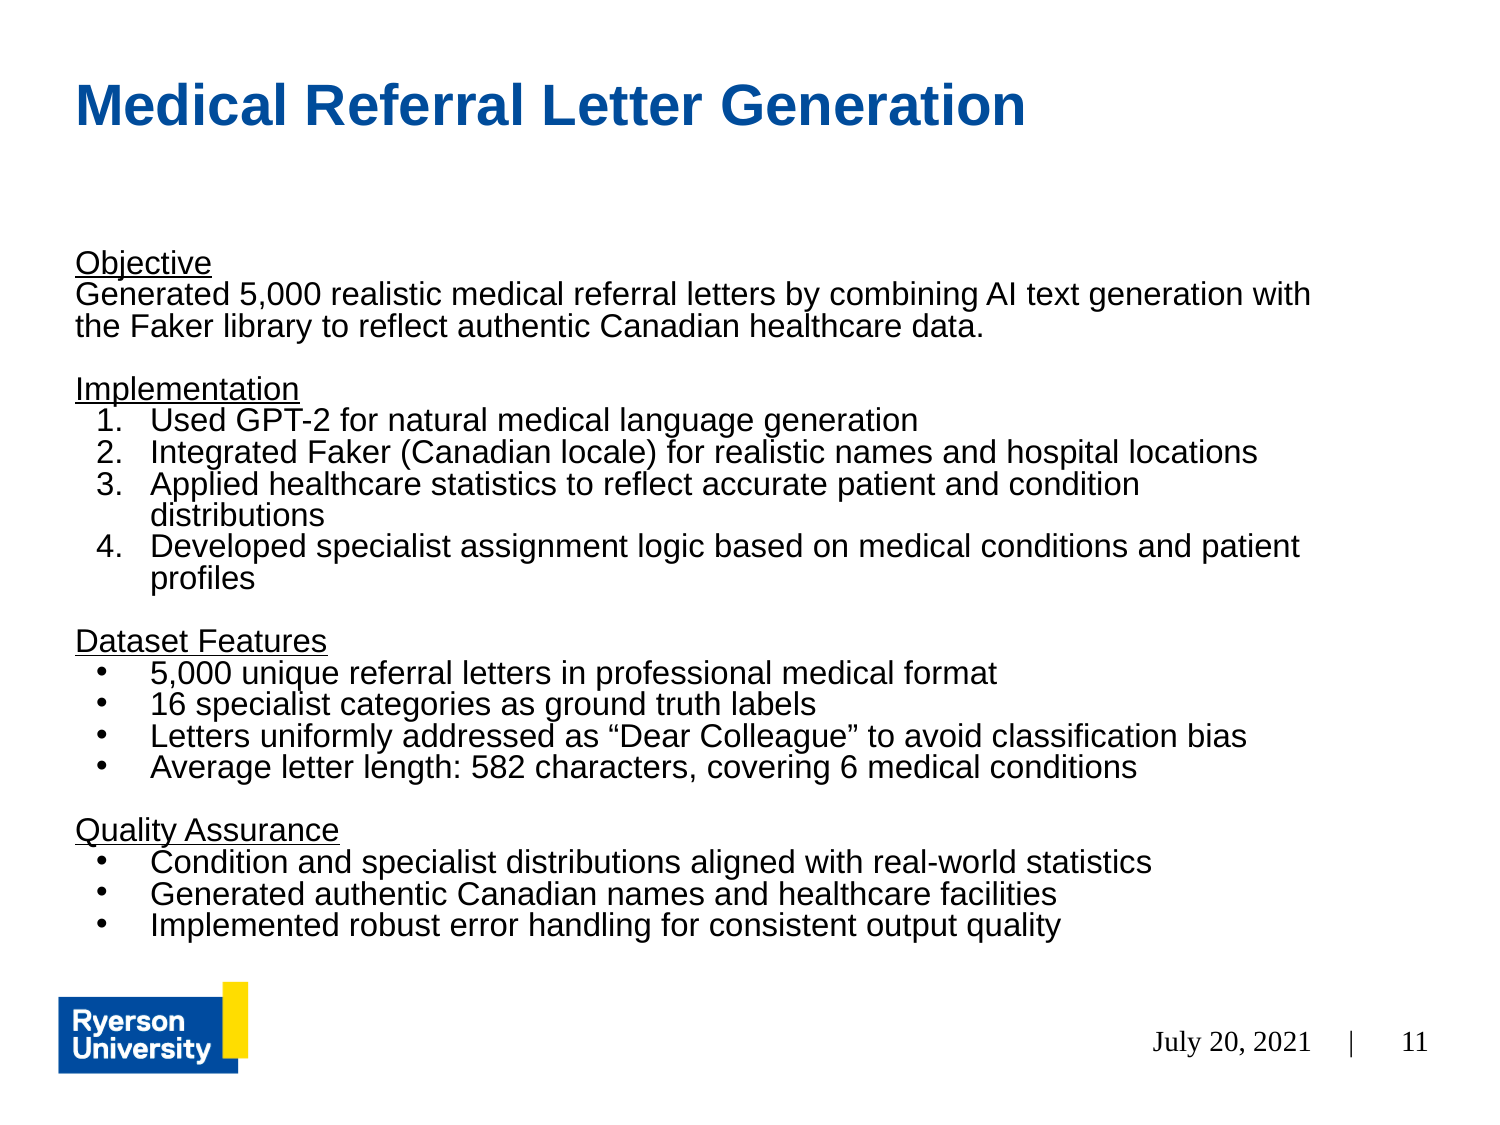

# Medical Referral Letter Generation
Objective
Generated 5,000 realistic medical referral letters by combining AI text generation with the Faker library to reflect authentic Canadian healthcare data.

Implementation
Used GPT-2 for natural medical language generation
Integrated Faker (Canadian locale) for realistic names and hospital locations
Applied healthcare statistics to reflect accurate patient and condition distributions
Developed specialist assignment logic based on medical conditions and patient profiles

Dataset Features
5,000 unique referral letters in professional medical format
16 specialist categories as ground truth labels
Letters uniformly addressed as “Dear Colleague” to avoid classification bias
Average letter length: 582 characters, covering 6 medical conditions

Quality Assurance
Condition and specialist distributions aligned with real-world statistics
Generated authentic Canadian names and healthcare facilities
Implemented robust error handling for consistent output quality
11
July 20, 2021     |